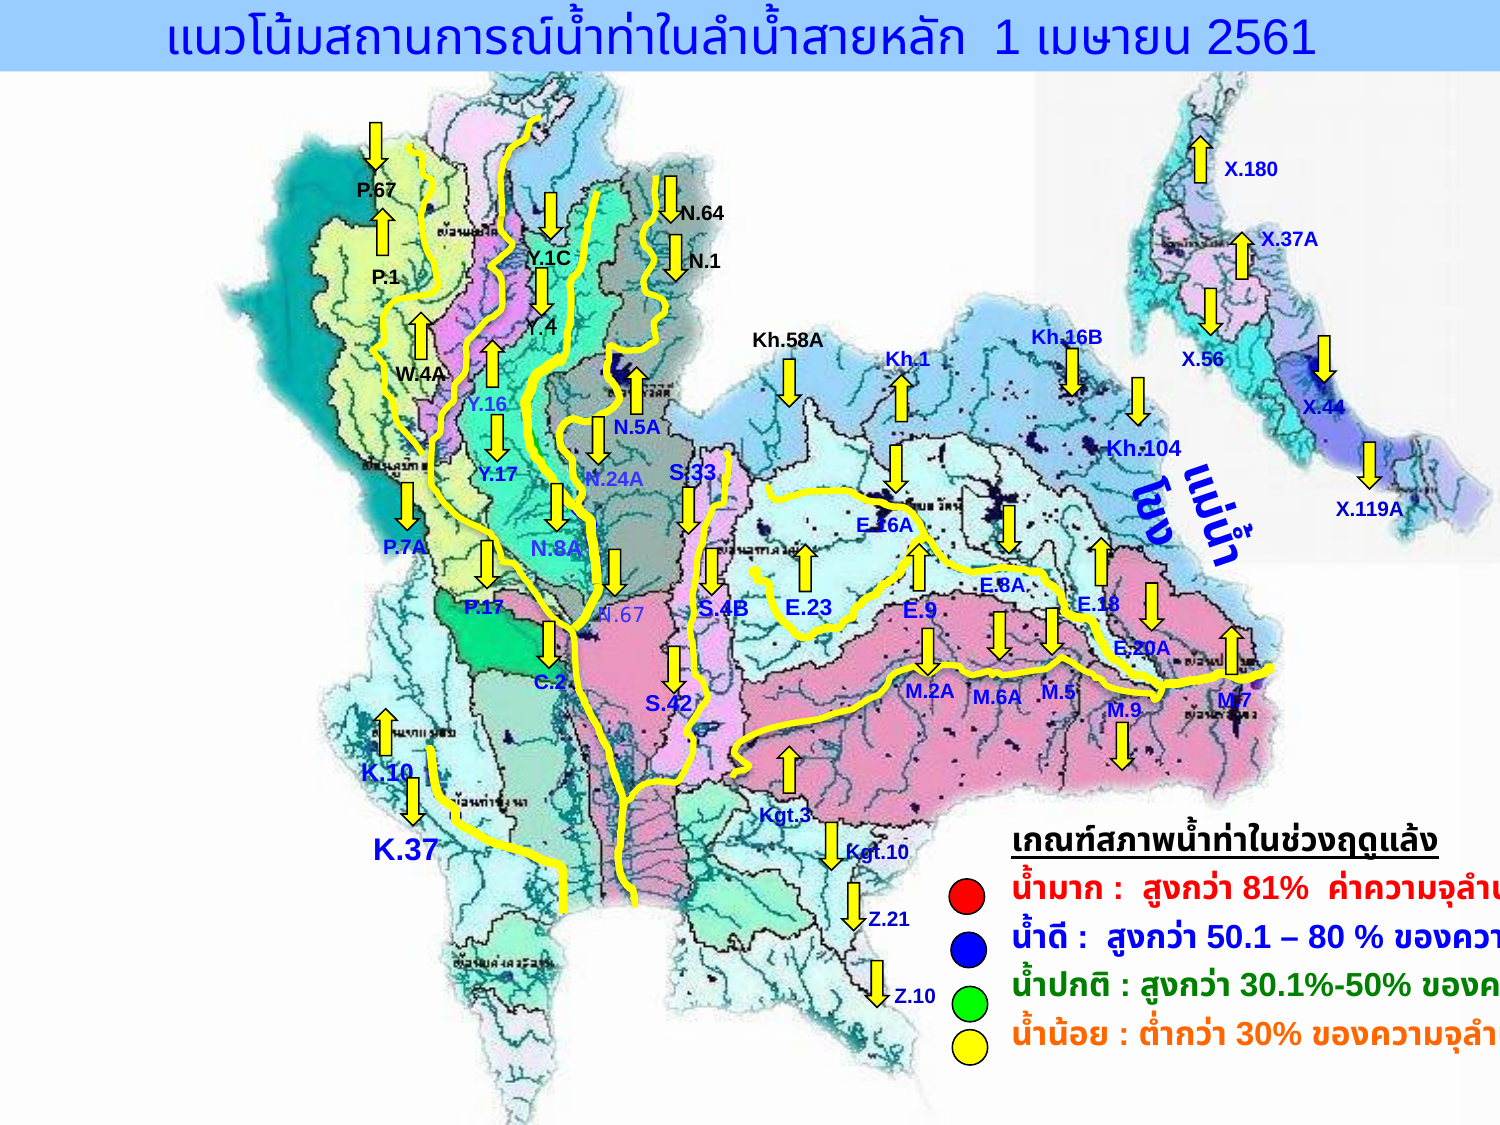

แนวโน้มสถานการณ์น้ำท่าในลำน้ำสายหลัก  1 เมษายน 2561

X.180

P.67

N.64

X.37A

Y.1C
N.1
P.1

Y.4

Kh.16B
Kh.58A

X.56
Kh.1

W.4A

Y.16
X.44
N.5A

Kh.104

S.33

Y.17
N.24A

X.119A
แม่น้ำโขง

E.16A

N.8A
P.7A

E.8A

E.18
E.23
P.17
S.4B
E.9
N.67

E.20A

C.2

M.2A
M.5
M.6A

M.7
S.42

M.9

K.10

Kgt.3
เกณฑ์สภาพน้ำท่าในช่วงฤดูแล้ง
น้ำมาก :  สูงกว่า 81%  ค่าความจุลำน้ำ
น้ำดี :  สูงกว่า 50.1 – 80 % ของความจุลำน้ำ
น้ำปกติ : สูงกว่า 30.1%-50% ของความจุลำน้ำ
น้ำน้อย : ต่ำกว่า 30% ของความจุลำน้ำ

K.37

Kgt.10

Z.21

Z.10